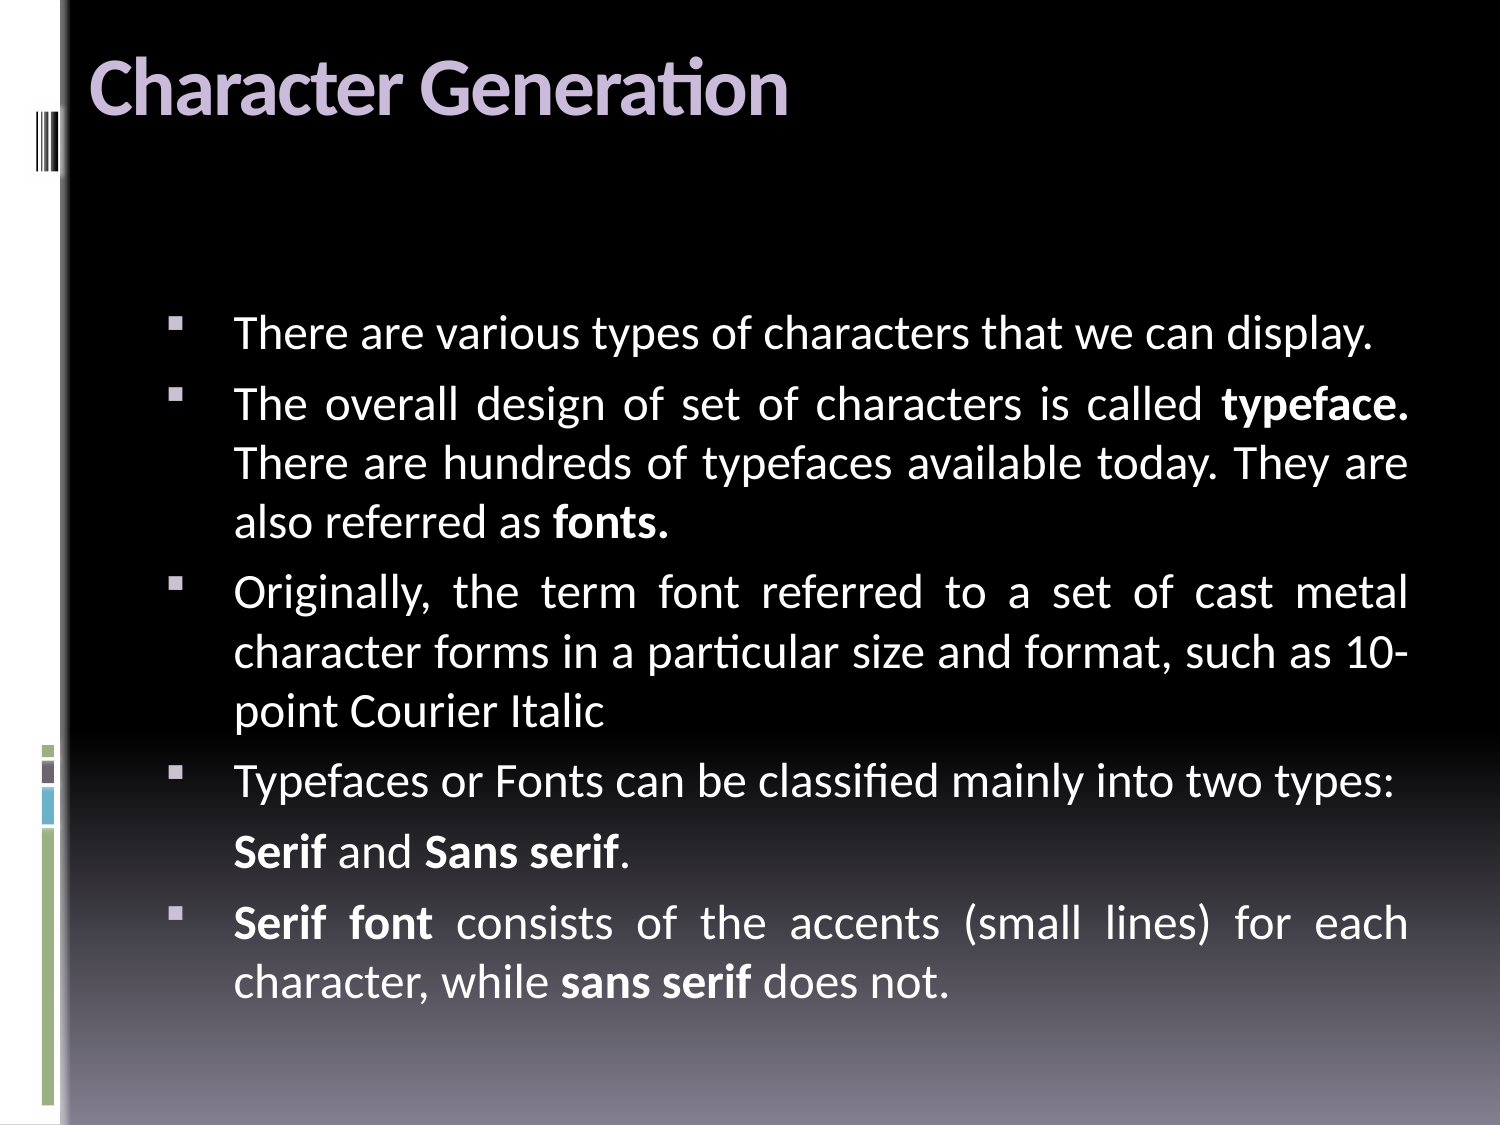

# Character Generation
There are various types of characters that we can display.
The overall design of set of characters is called typeface. There are hundreds of typefaces available today. They are also referred as fonts.
Originally, the term font referred to a set of cast metal character forms in a particular size and format, such as 10-point Courier Italic
Typefaces or Fonts can be classified mainly into two types:
	Serif and Sans serif.
Serif font consists of the accents (small lines) for each character, while sans serif does not.